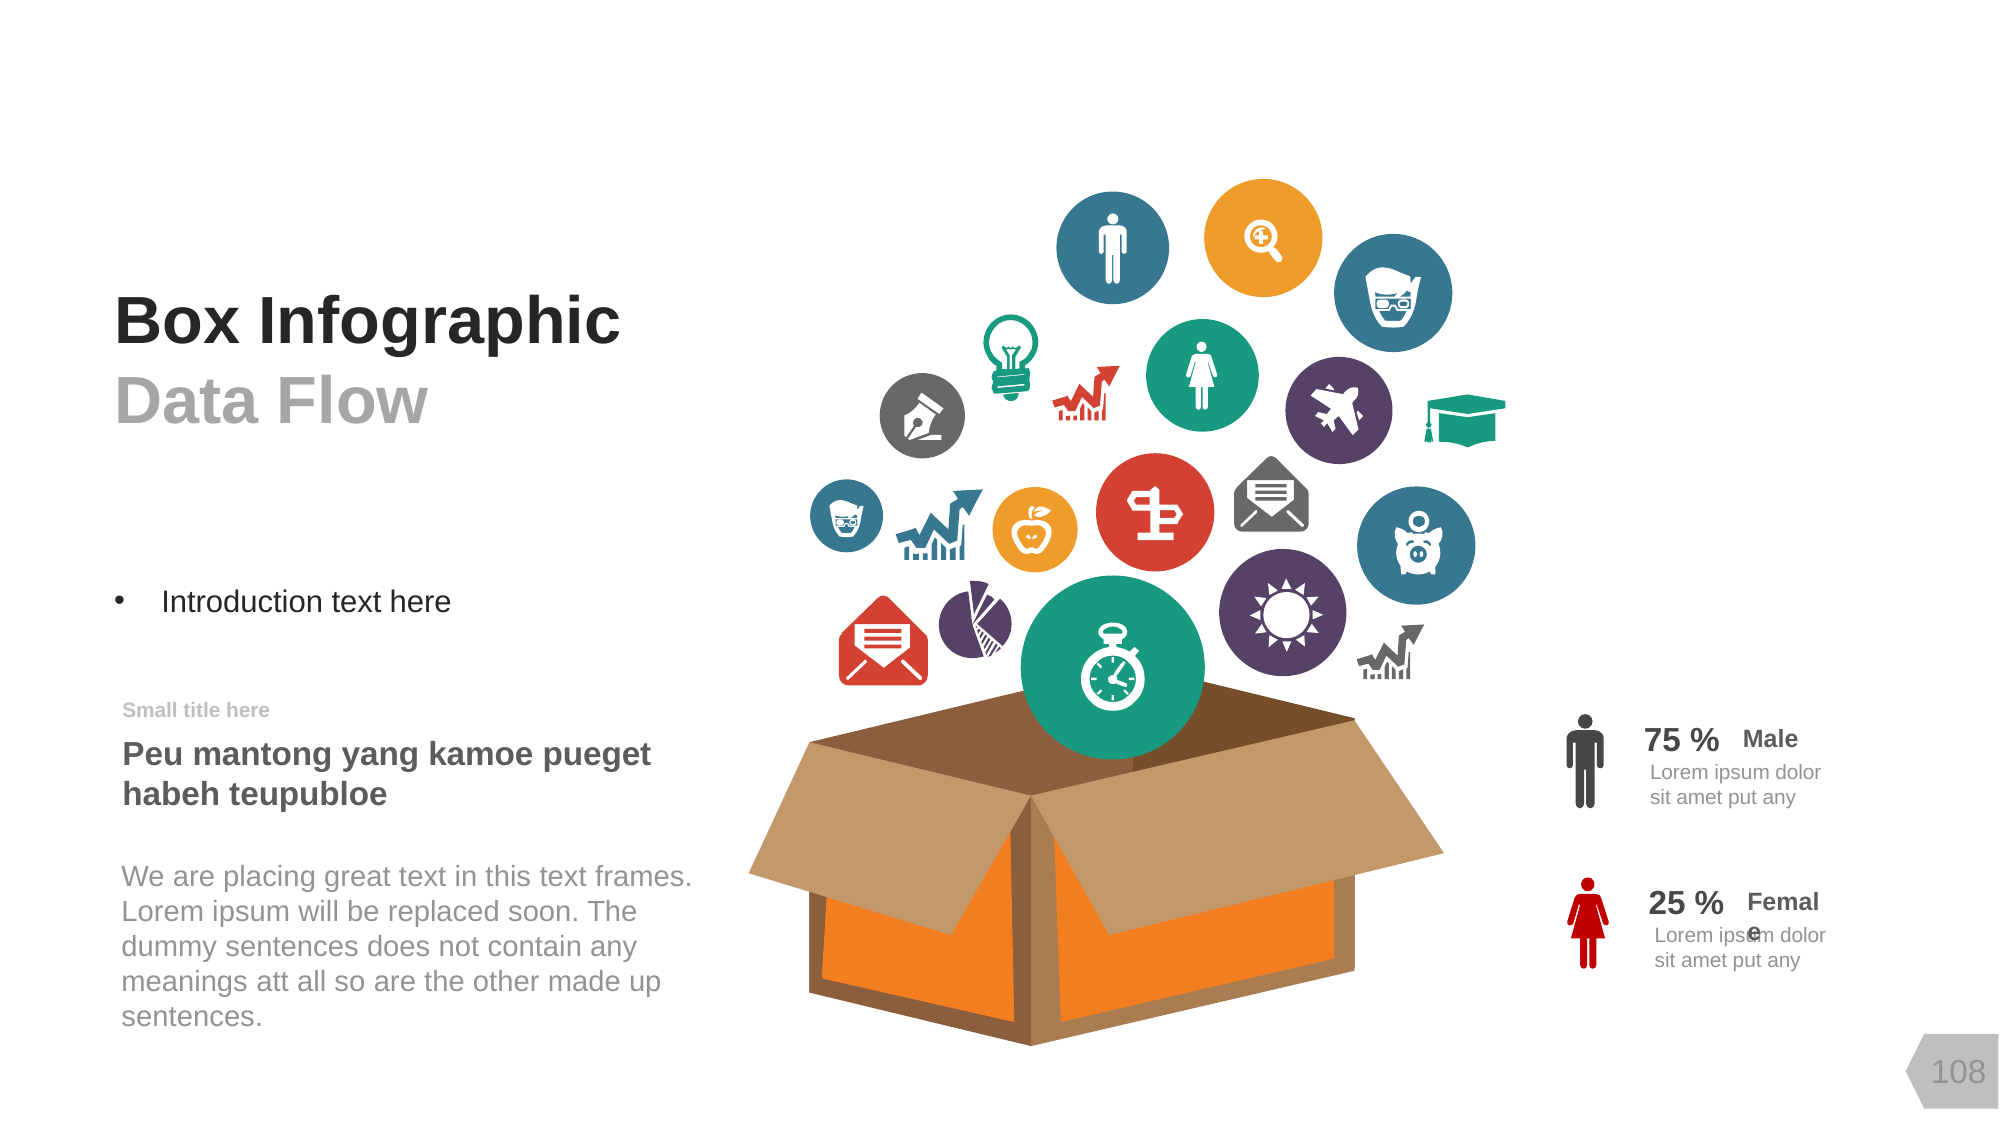

Box Infographic
Data Flow

Introduction text here

Small title here
75 %
Male
Lorem ipsum dolor sit amet put any

Peu mantong yang kamoe pueget habeh teupubloe
We are placing great text in this text frames. Lorem ipsum will be replaced soon. The dummy sentences does not contain any meanings att all so are the other made up sentences.
25 %
Female
Lorem ipsum dolor sit amet put any